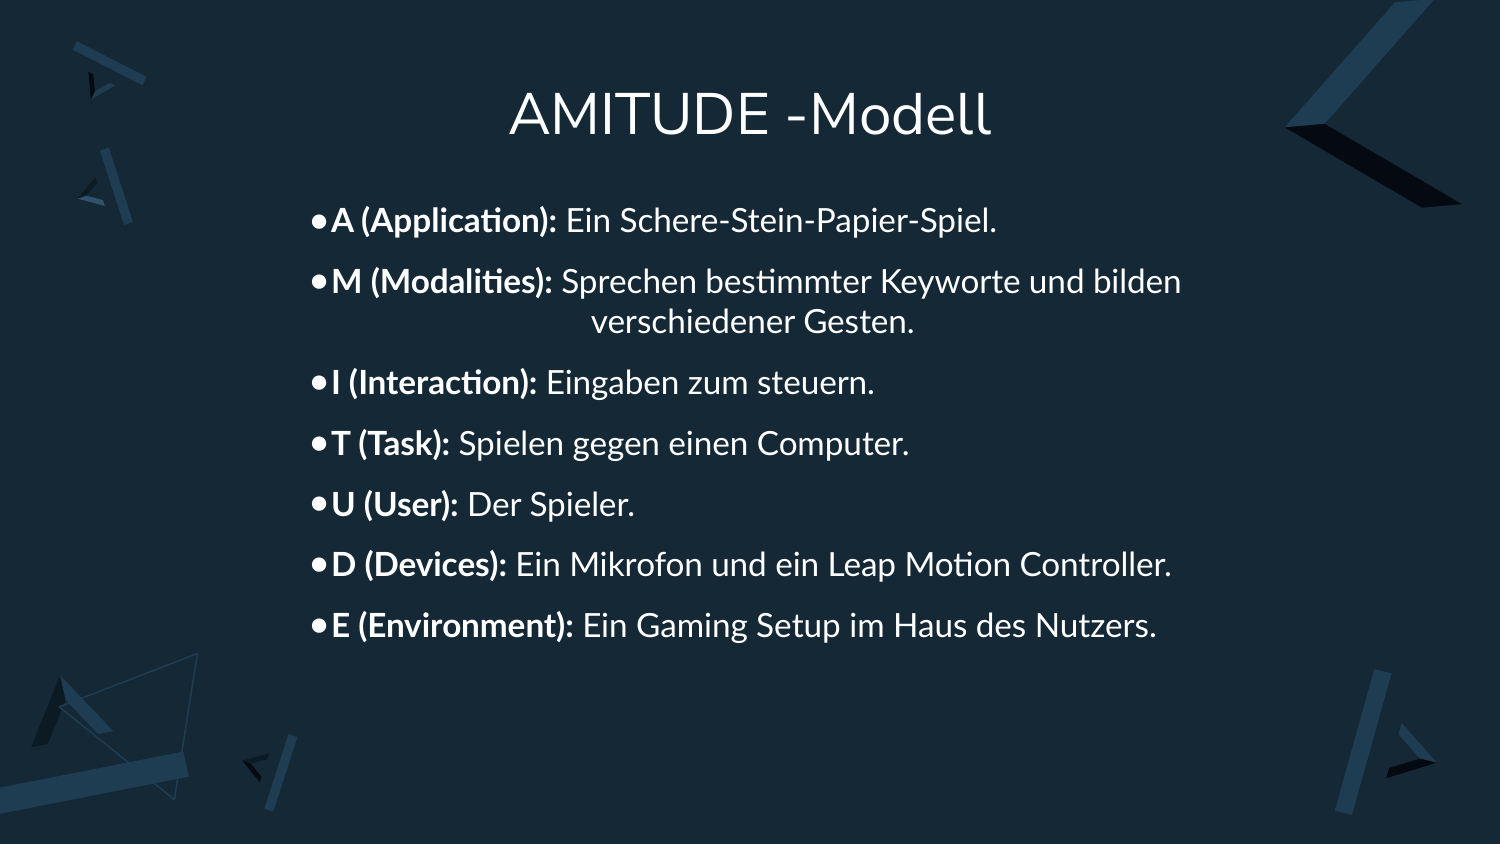

# AMITUDE -Modell
A (Application): Ein Schere-Stein-Papier-Spiel.
M (Modalities): Sprechen bestimmter Keyworte und bilden 	             verschiedener Gesten.
I (Interaction): Eingaben zum steuern.
T (Task): Spielen gegen einen Computer.
U (User): Der Spieler.
D (Devices): Ein Mikrofon und ein Leap Motion Controller.
E (Environment): Ein Gaming Setup im Haus des Nutzers.